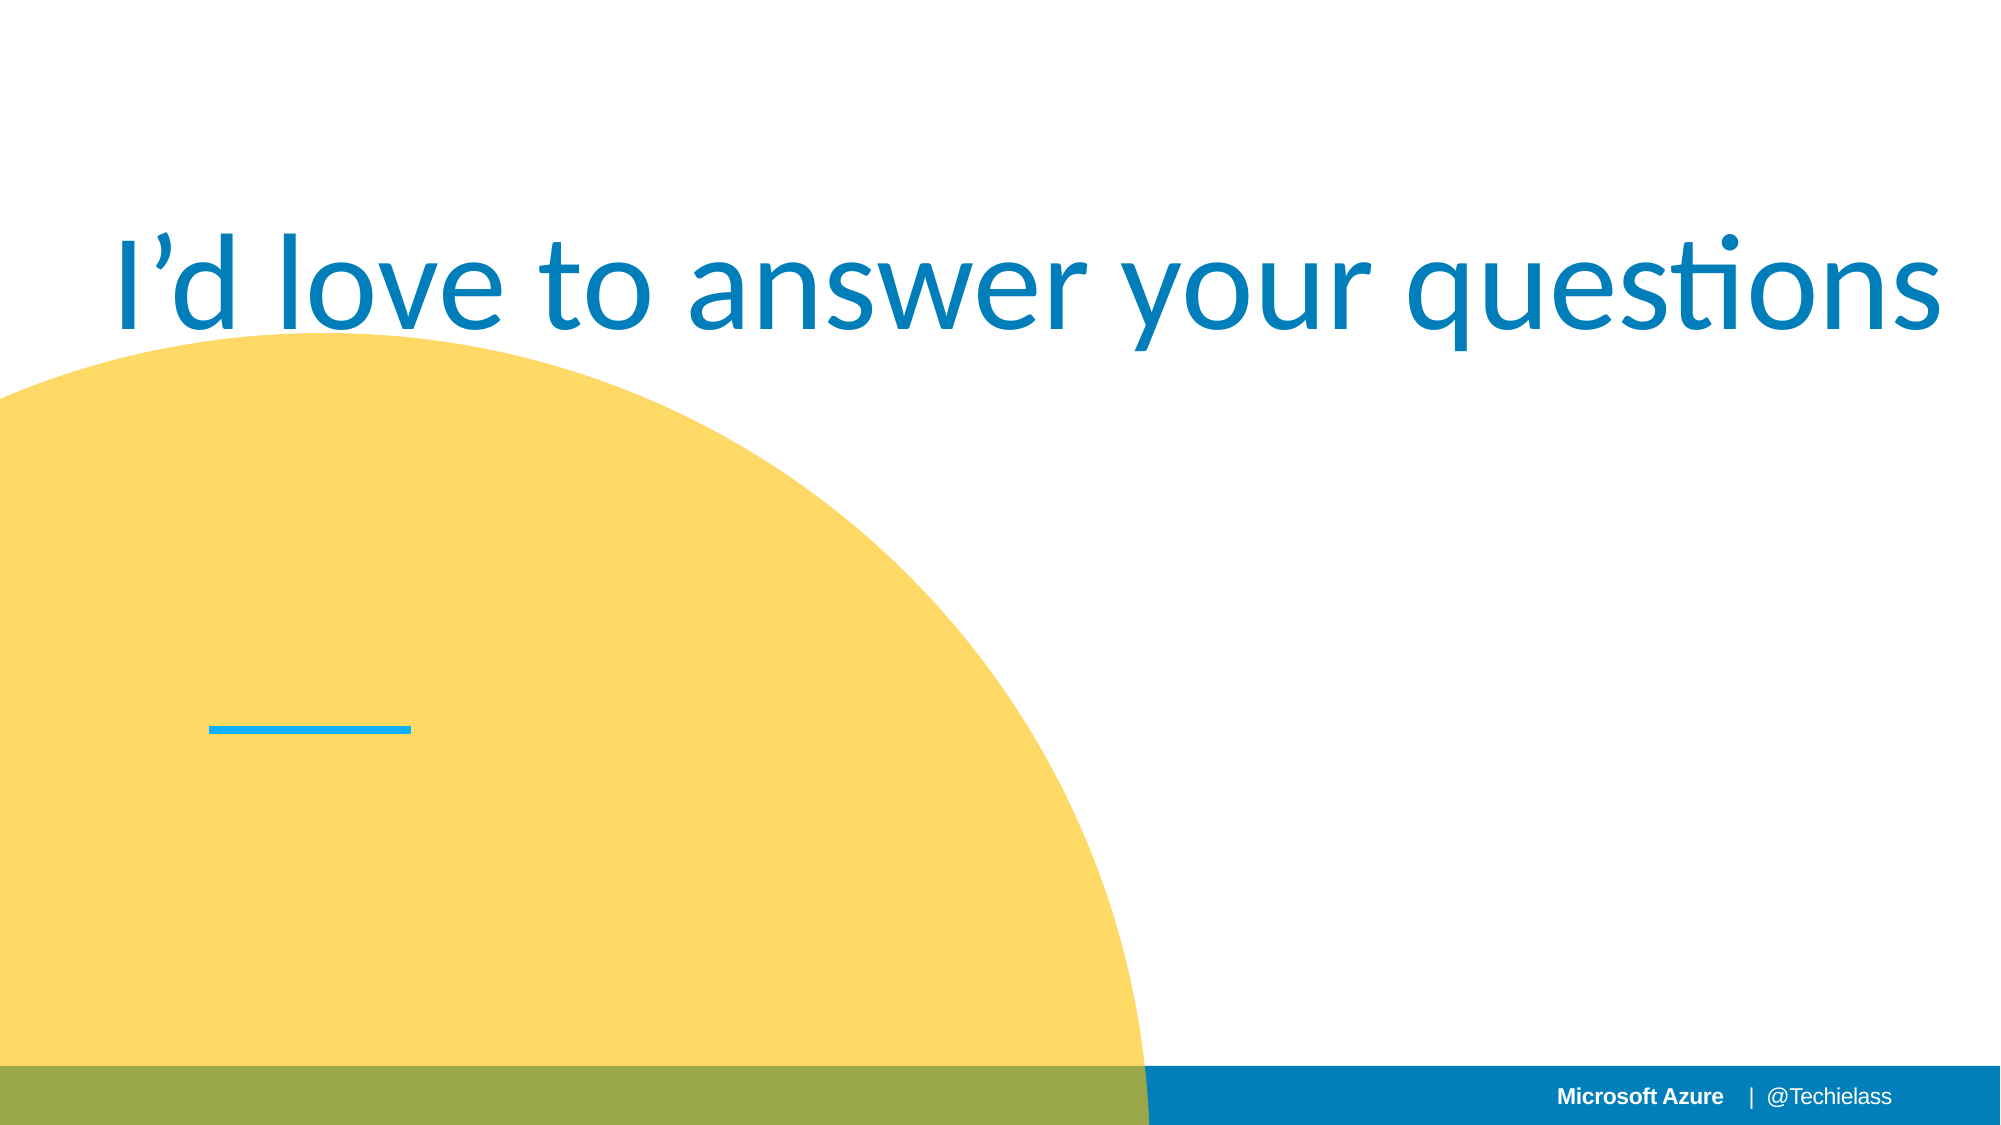

# I’d love to answer your questions
I’d love to answer your questions